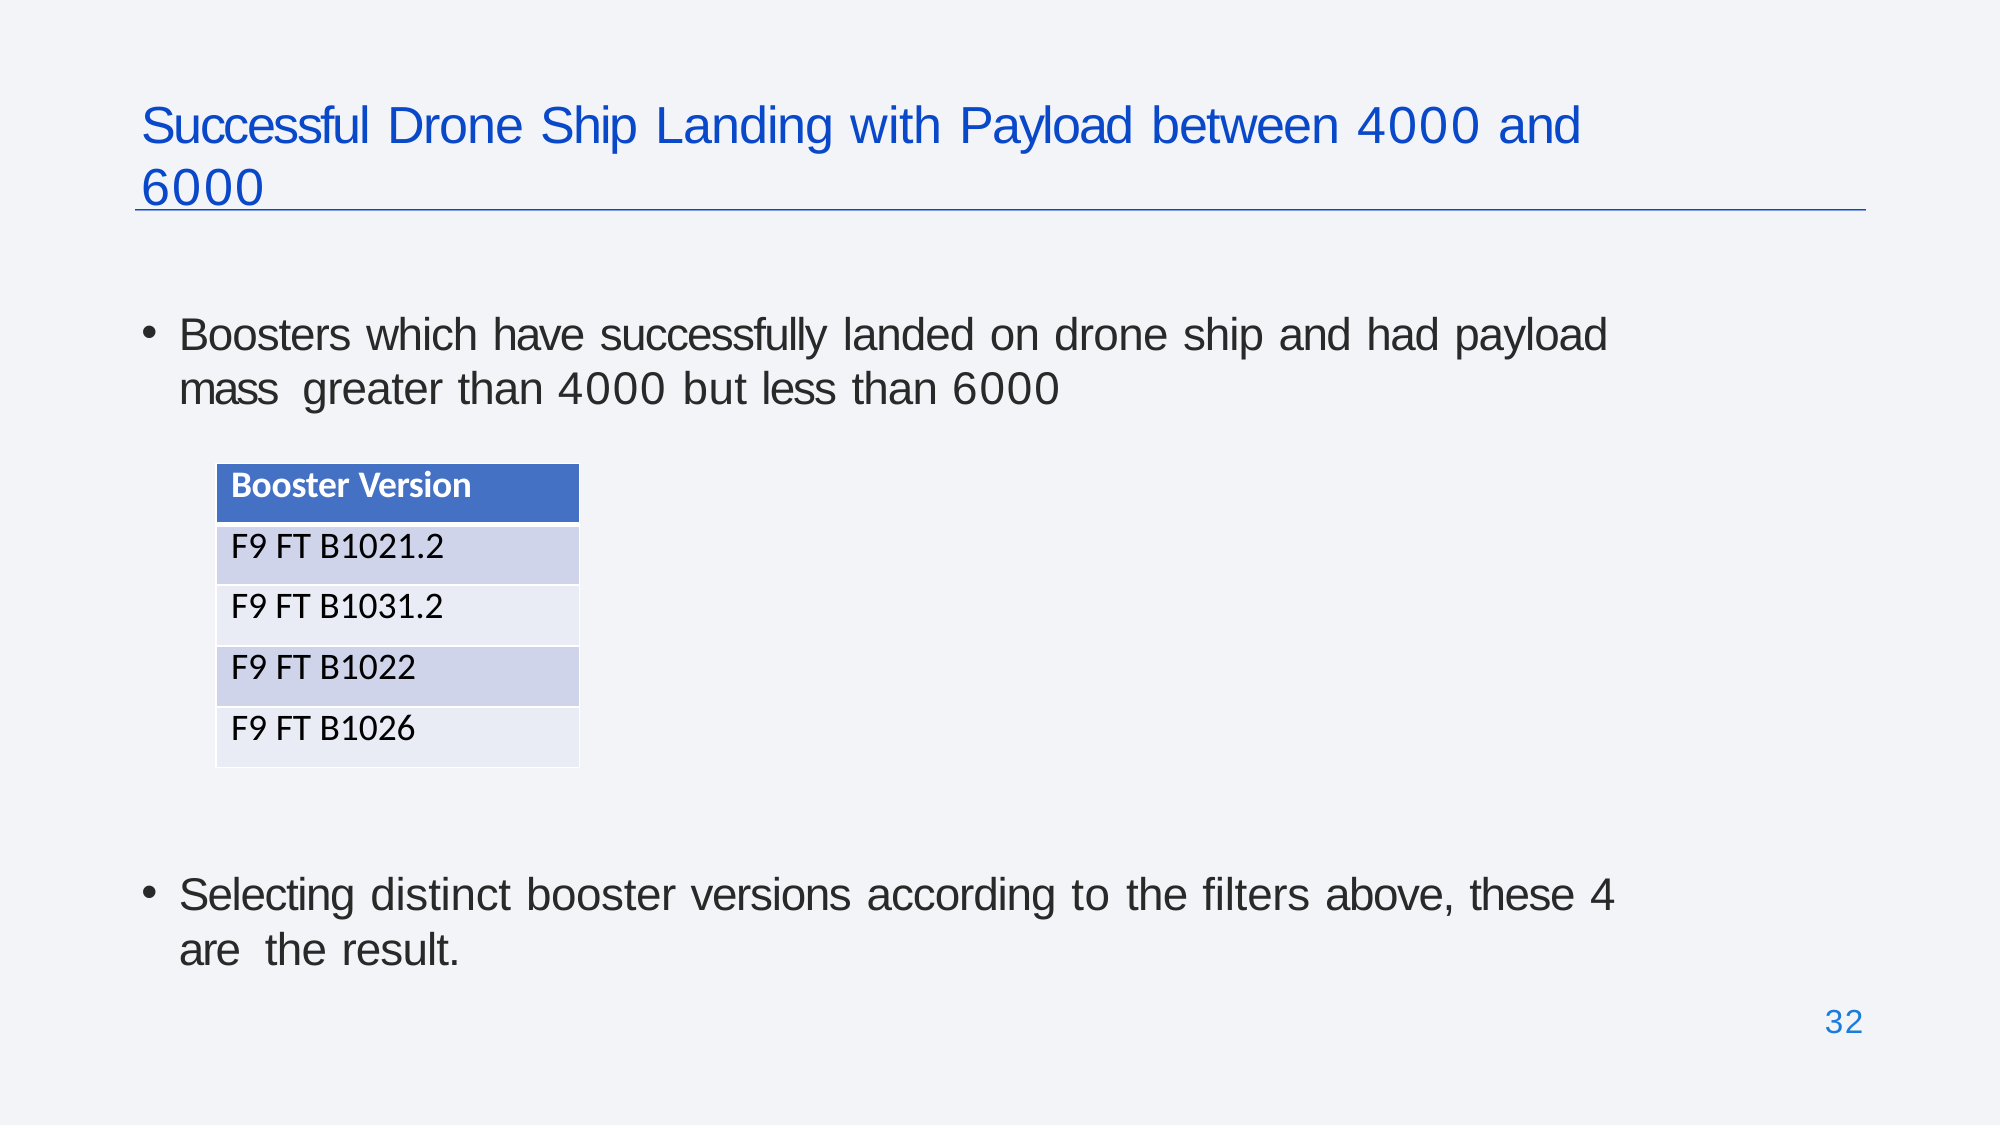

# Successful Drone Ship Landing with Payload between 4000 and 6000
Boosters which have successfully landed on drone ship and had payload mass  greater than 4000 but less than 6000
| Booster Version |
| --- |
| F9 FT B1021.2 |
| F9 FT B1031.2 |
| F9 FT B1022 |
| F9 FT B1026 |
Selecting distinct booster versions according to the filters above, these 4 are  the result.
32